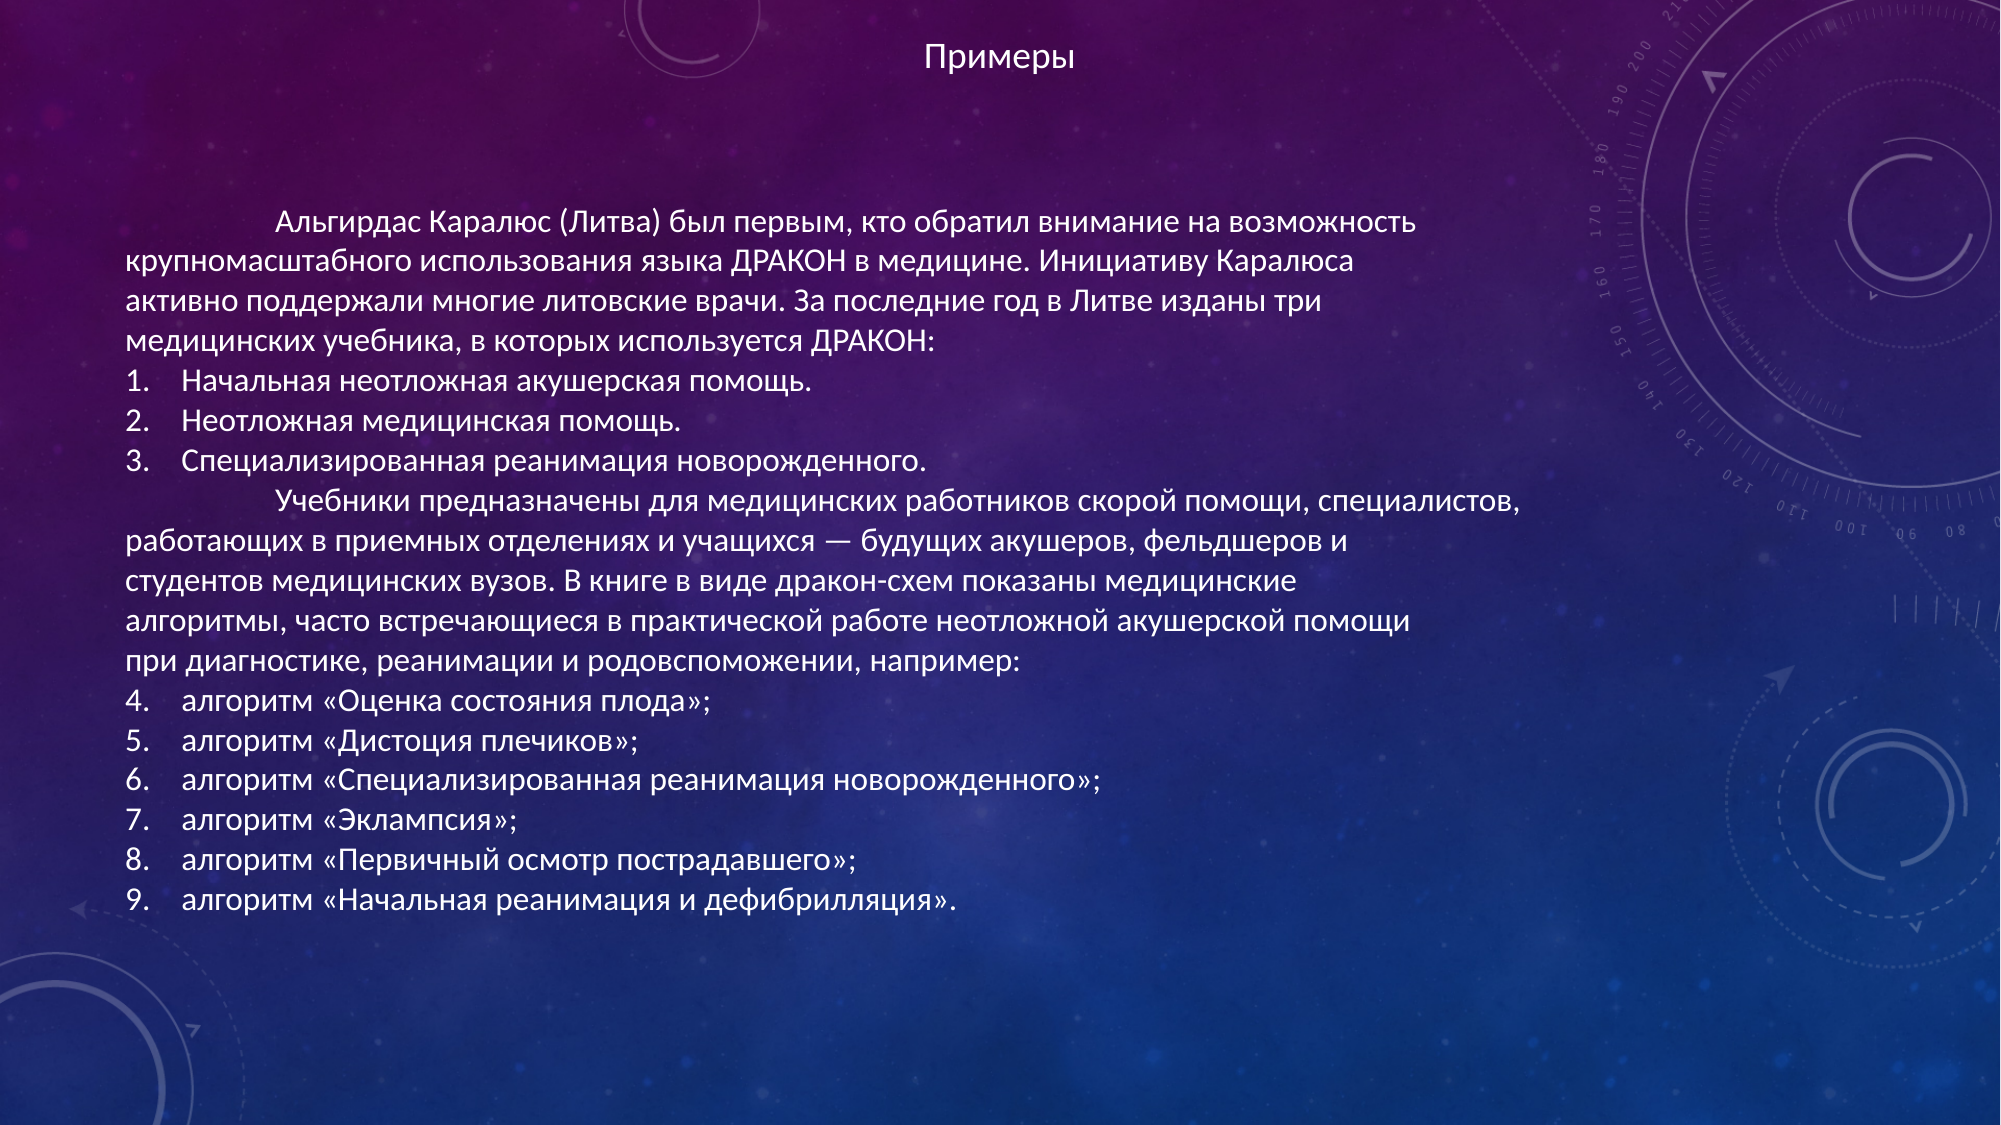

Примеры
	Альгирдас Каралюс (Литва) был первым, кто обратил внимание на возможность
крупномасштабного использования языка ДРАКОН в медицине. Инициативу Каралюса
активно поддержали многие литовские врачи. За последние год в Литве изданы три
медицинских учебника, в которых используется ДРАКОН:
Начальная неотложная акушерская помощь.
Неотложная медицинская помощь.
Специализированная реанимация новорожденного.
	Учебники предназначены для медицинских работников скорой помощи, специалистов,
работающих в приемных отделениях и учащихся — будущих акушеров, фельдшеров и
студентов медицинских вузов. В книге в виде дракон-схем показаны медицинские
алгоритмы, часто встречающиеся в практической работе неотложной акушерской помощи
при диагностике, реанимации и родовспоможении, например:
алгоритм «Оценка состояния плода»;
алгоритм «Дистоция плечиков»;
алгоритм «Специализированная реанимация новорожденного»;
алгоритм «Эклампсия»;
алгоритм «Первичный осмотр пострадавшего»;
алгоритм «Начальная реанимация и дефибрилляция».